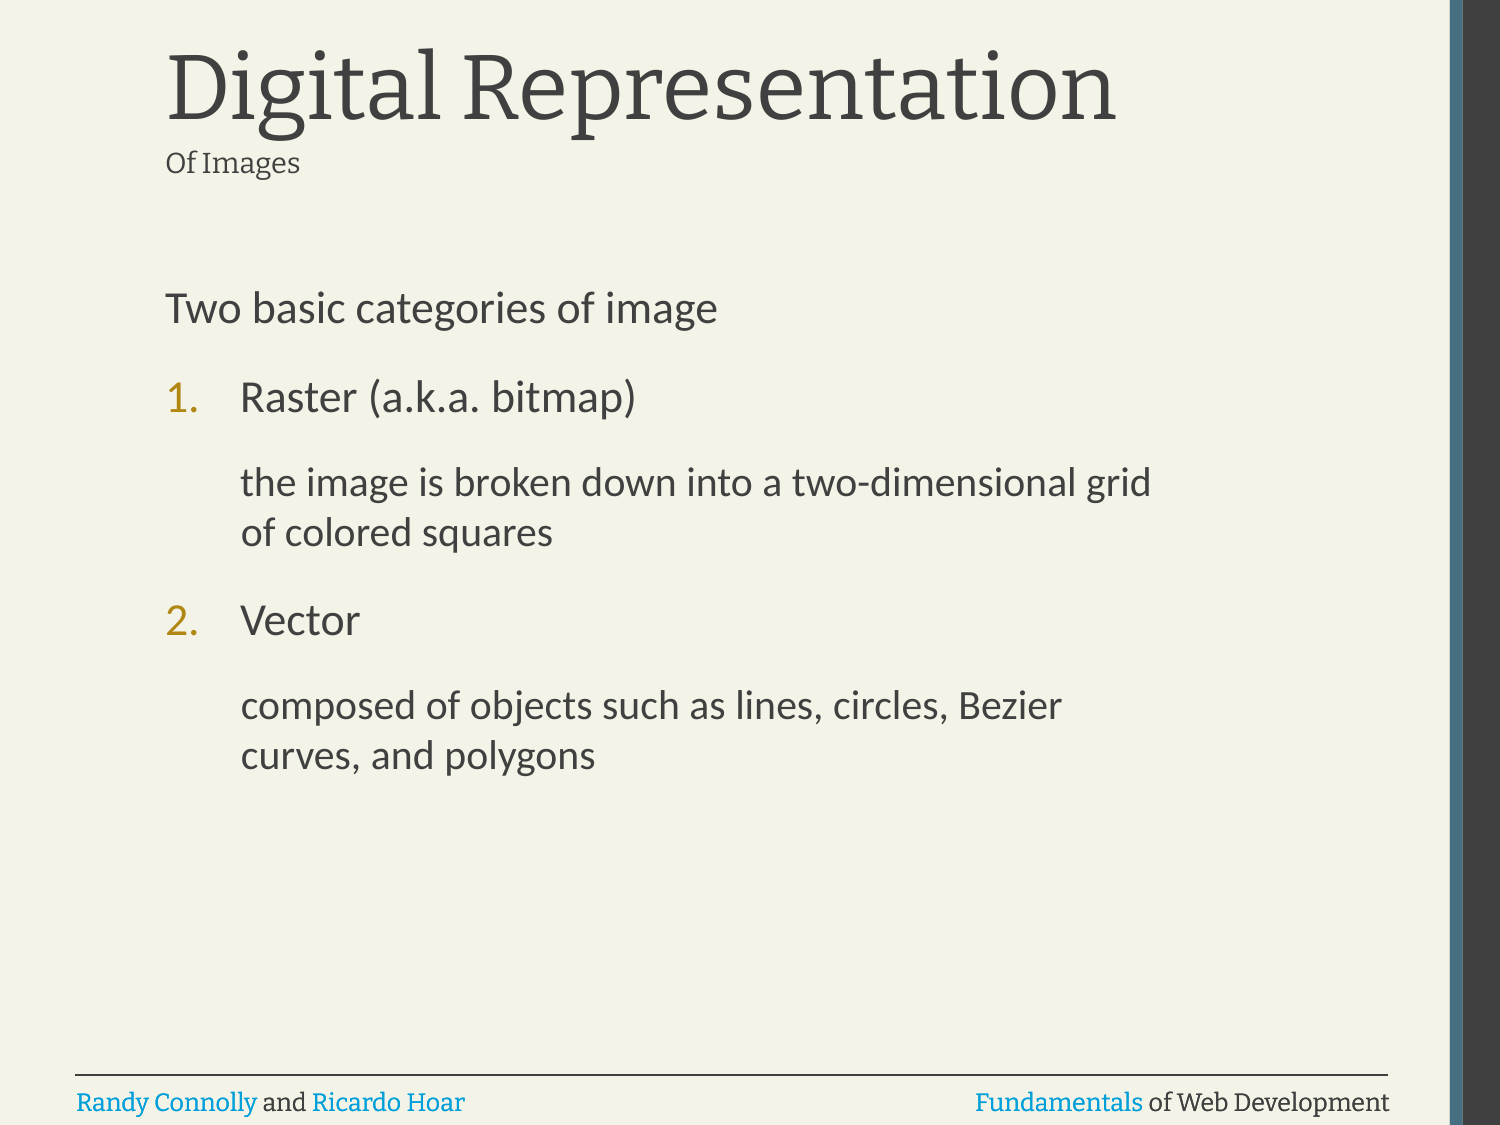

# Digital Representation
Of Images
Two basic categories of image
Raster (a.k.a. bitmap)
the image is broken down into a two-dimensional grid of colored squares
Vector
composed of objects such as lines, circles, Bezier curves, and polygons